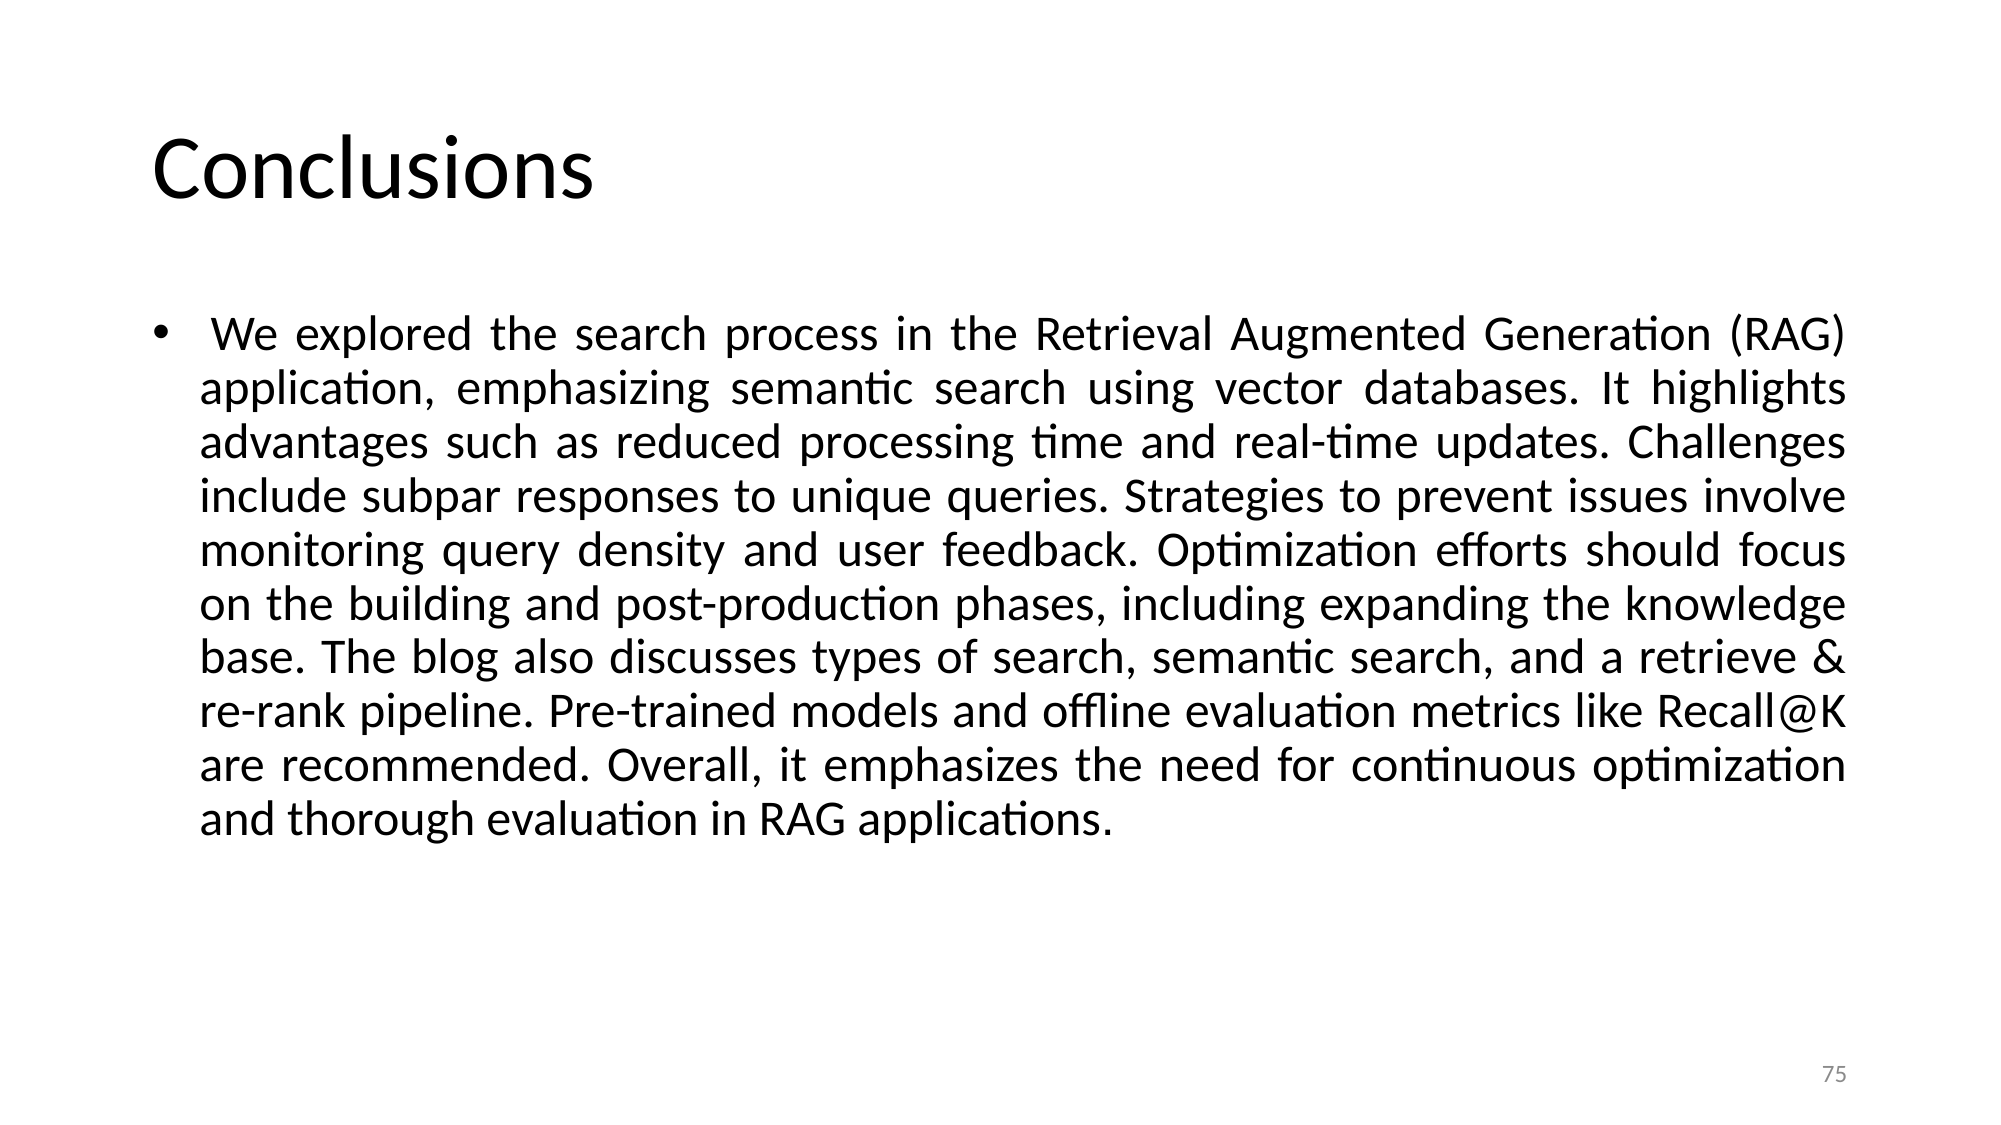

# Conclusions
 We explored the search process in the Retrieval Augmented Generation (RAG) application, emphasizing semantic search using vector databases. It highlights advantages such as reduced processing time and real-time updates. Challenges include subpar responses to unique queries. Strategies to prevent issues involve monitoring query density and user feedback. Optimization efforts should focus on the building and post-production phases, including expanding the knowledge base. The blog also discusses types of search, semantic search, and a retrieve & re-rank pipeline. Pre-trained models and offline evaluation metrics like Recall@K are recommended. Overall, it emphasizes the need for continuous optimization and thorough evaluation in RAG applications.

75